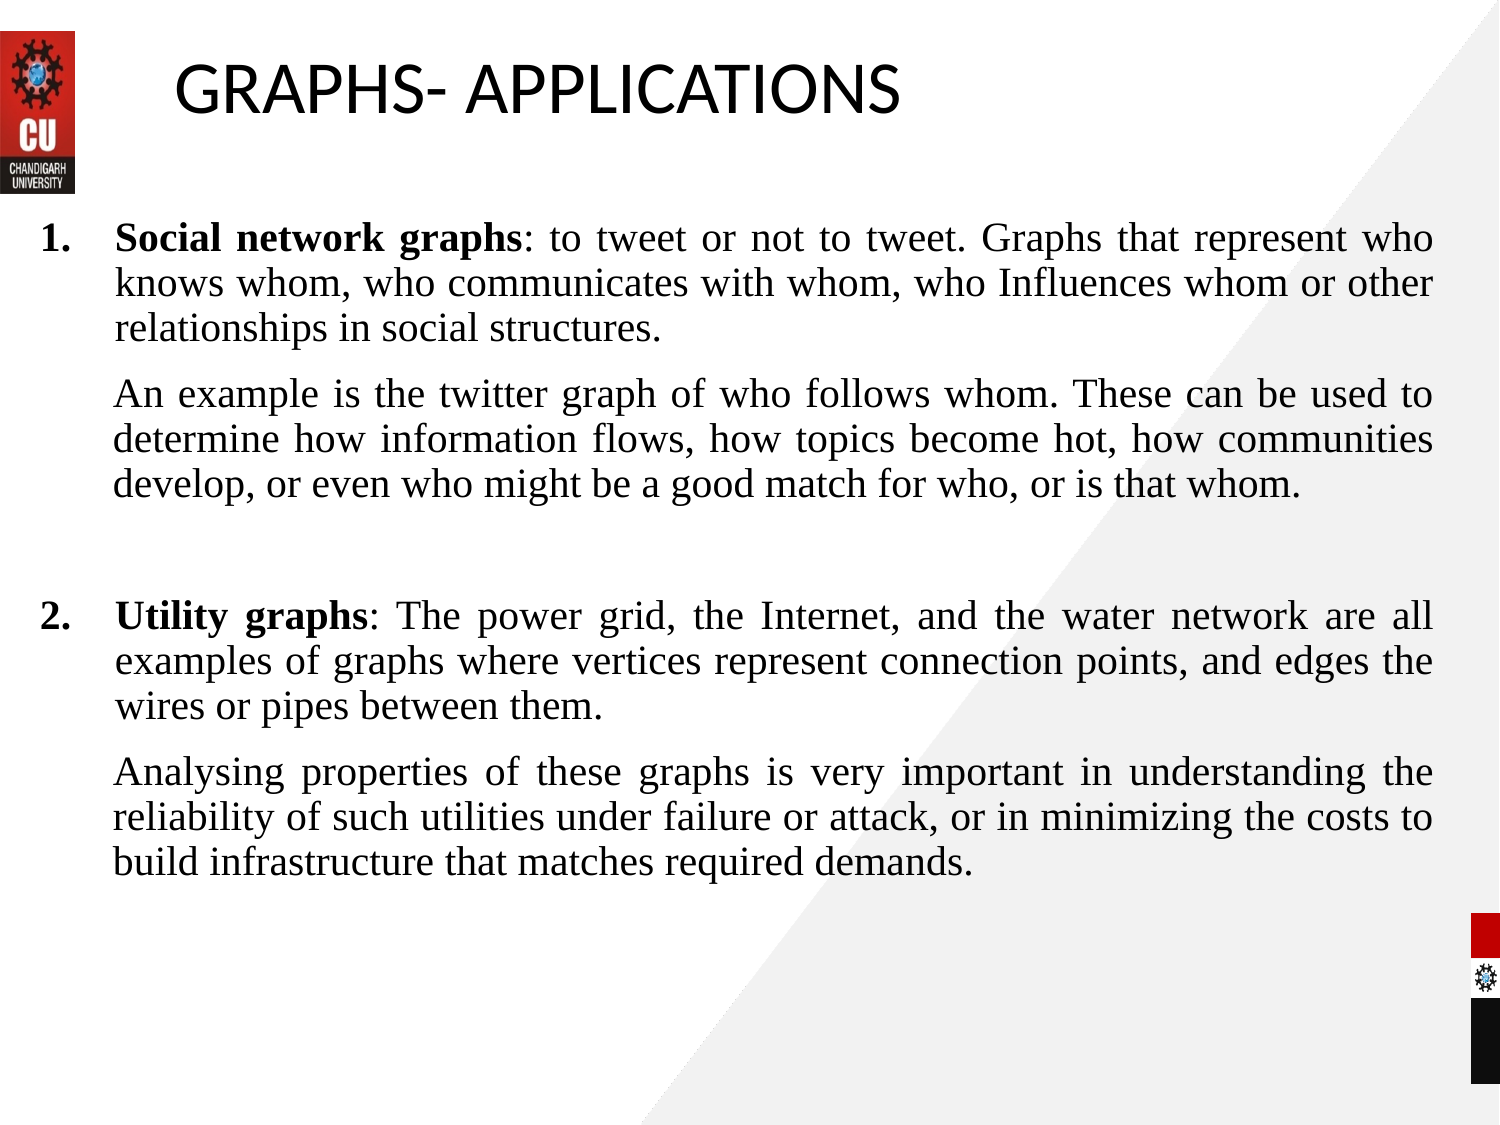

# GRAPHS- APPLICATIONS

Social network graphs: to tweet or not to tweet. Graphs that represent who knows whom, who communicates with whom, who Influences whom or other relationships in social structures.
An example is the twitter graph of who follows whom. These can be used to determine how information flows, how topics become hot, how communities develop, or even who might be a good match for who, or is that whom.

Utility graphs: The power grid, the Internet, and the water network are all examples of graphs where vertices represent connection points, and edges the wires or pipes between them.
Analysing properties of these graphs is very important in understanding the reliability of such utilities under failure or attack, or in minimizing the costs to build infrastructure that matches required demands.